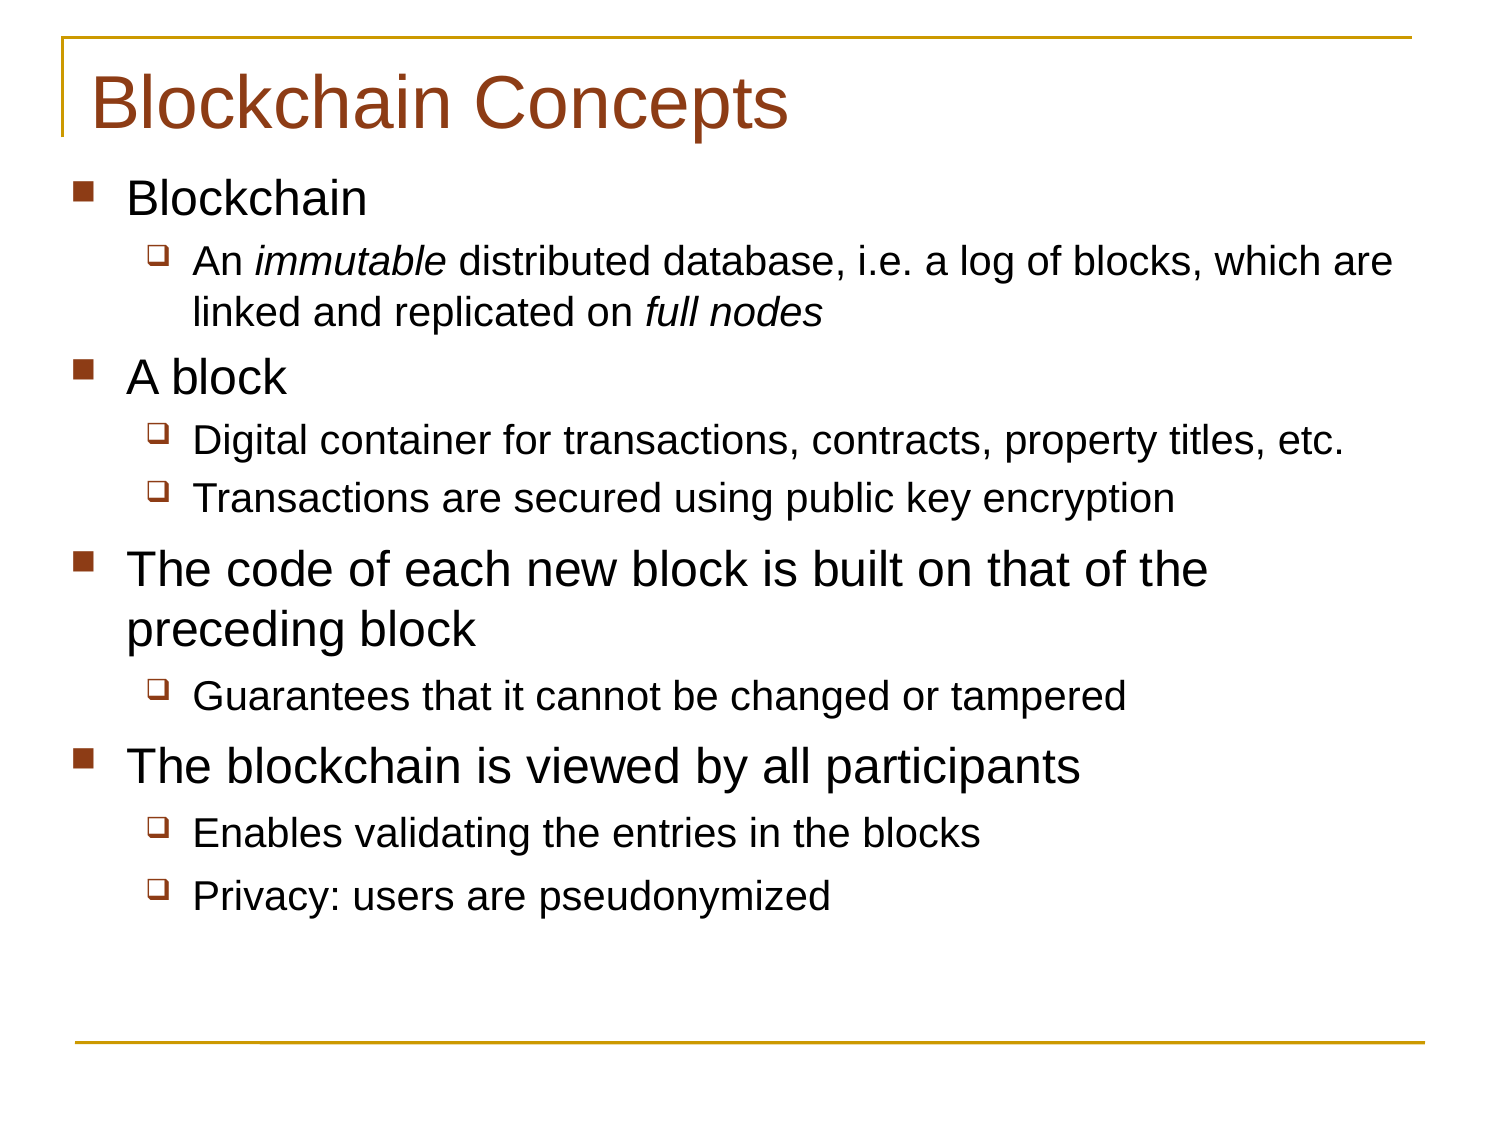

# Blockchain Concepts
Blockchain
An immutable distributed database, i.e. a log of blocks, which are linked and replicated on full nodes
A block
Digital container for transactions, contracts, property titles, etc.
Transactions are secured using public key encryption
The code of each new block is built on that of the preceding block
Guarantees that it cannot be changed or tampered
The blockchain is viewed by all participants
Enables validating the entries in the blocks
Privacy: users are pseudonymized